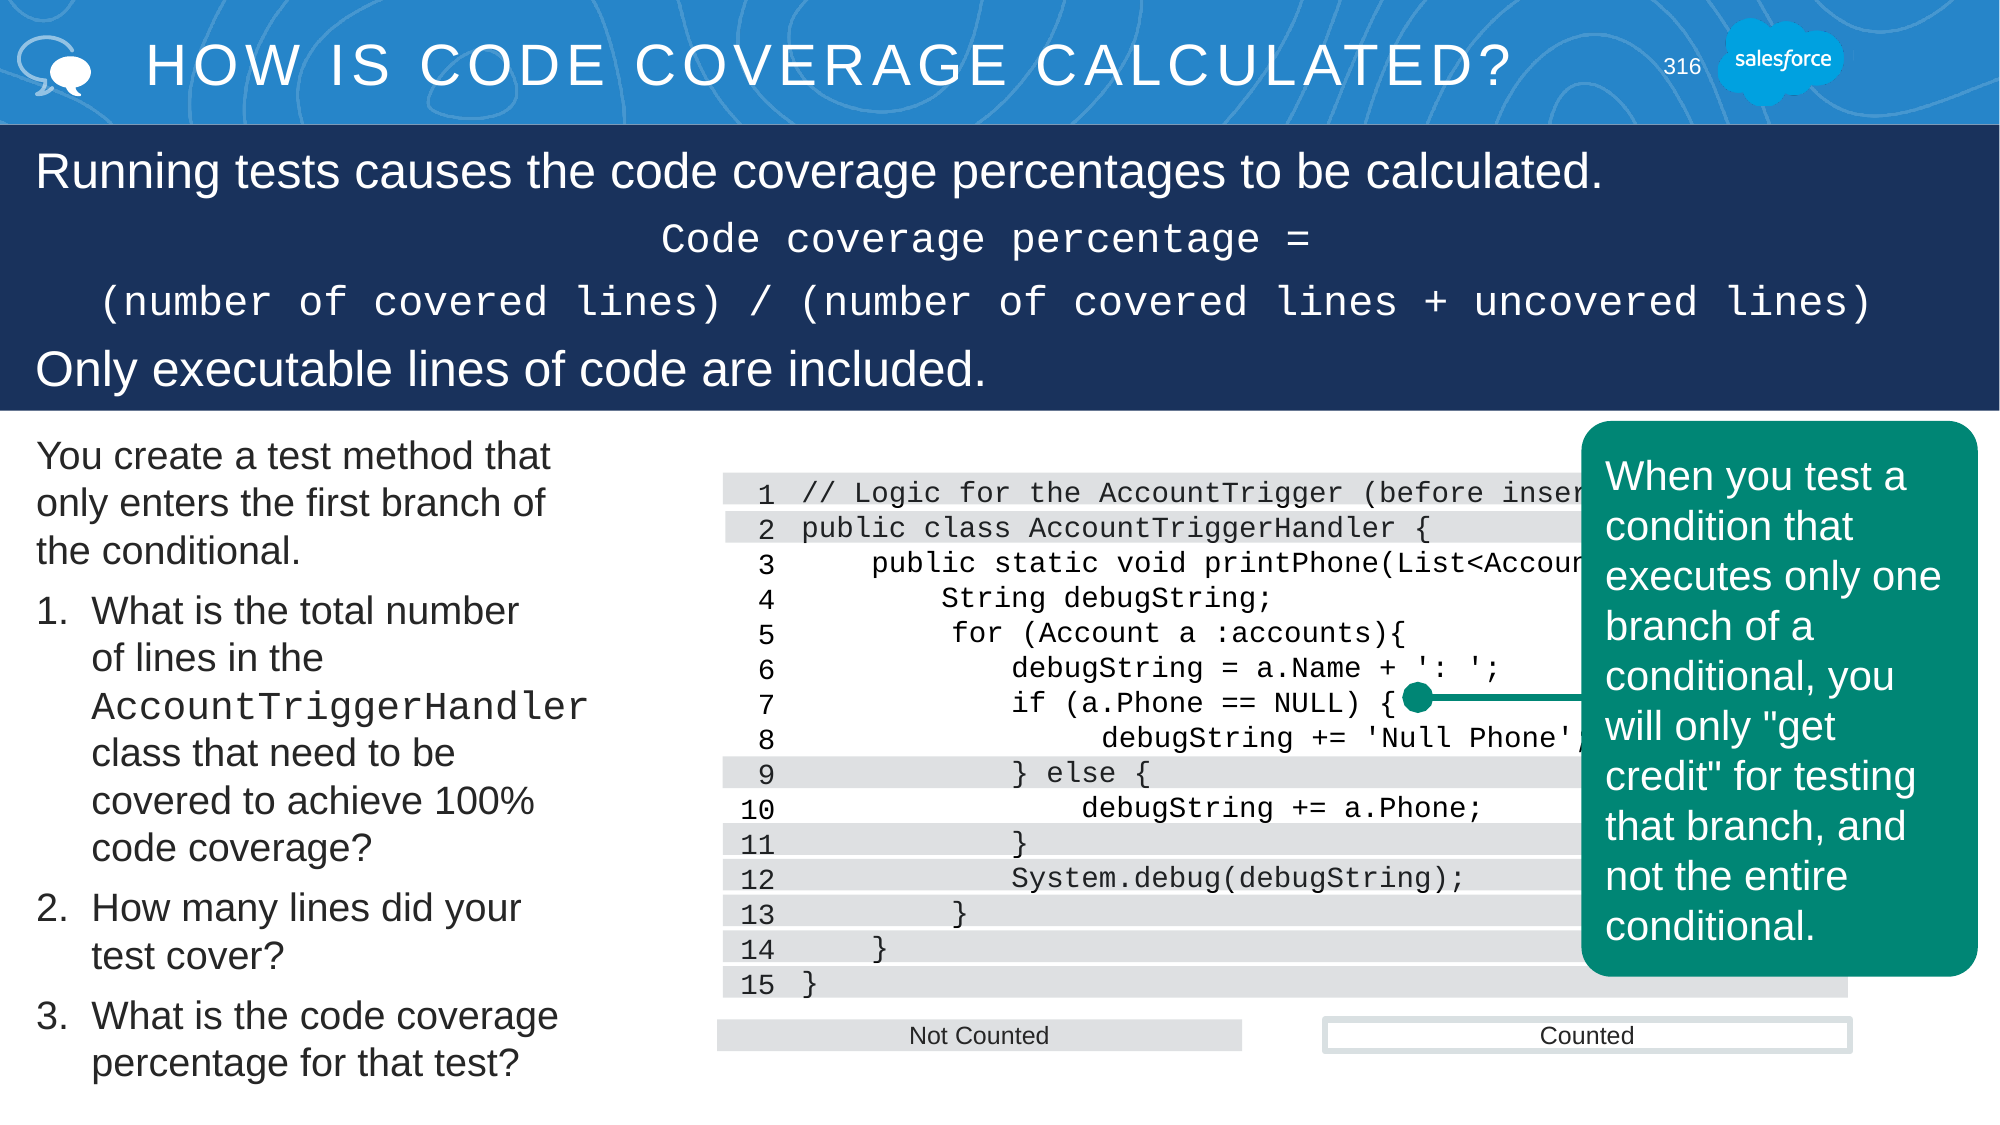

# How is Code Coverage Calculated?
316
Running tests causes the code coverage percentages to be calculated.
Code coverage percentage =
(number of covered lines) / (number of covered lines + uncovered lines)
Only executable lines of code are included.
When you test a condition that executes only one branch of a conditional, you will only "get credit" for testing that branch, and not the entire conditional.
You create a test method that
only enters the first branch of
the conditional.
What is the total number
of lines in the AccountTriggerHandler
class that need to be
covered to achieve 100%
code coverage?
How many lines did your
test cover?
What is the code coverage percentage for that test?
// Logic for the AccountTrigger (before insert)
public class AccountTriggerHandler {
    public static void printPhone(List<Account> accounts) {
        String debugString;
 	for (Account a :accounts){
            debugString = a.Name + ': ';
            if (a.Phone == NULL) {
             	debugString += 'Null Phone';
            } else {
                debugString += a.Phone;
            }
            System.debug(debugString);
    	}
    }
}
1
2
3
4
5
6
7
8
9
10
11
12
13
14
15

Not Counted
Counted